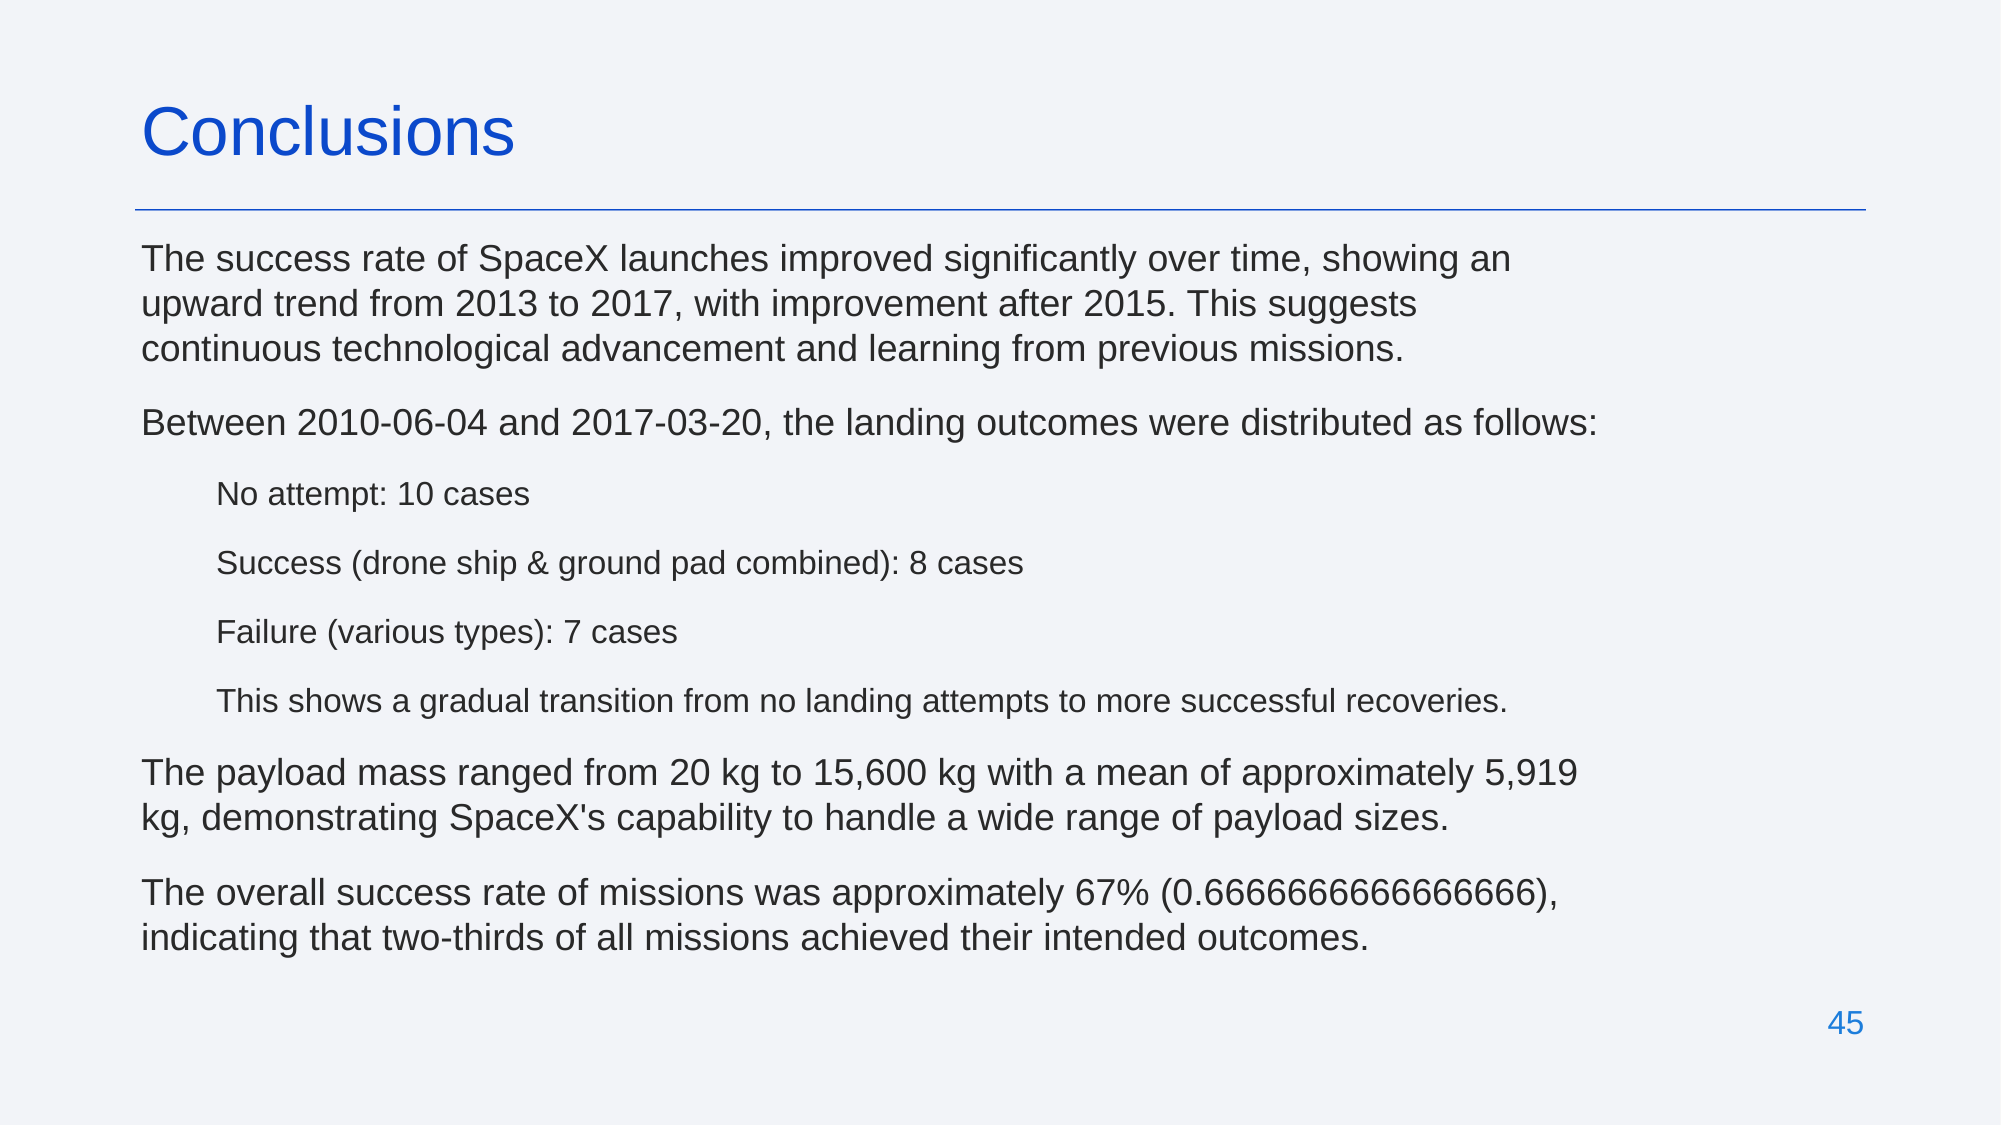

Conclusions
The success rate of SpaceX launches improved significantly over time, showing an upward trend from 2013 to 2017, with improvement after 2015. This suggests continuous technological advancement and learning from previous missions.
Between 2010-06-04 and 2017-03-20, the landing outcomes were distributed as follows:
No attempt: 10 cases
Success (drone ship & ground pad combined): 8 cases
Failure (various types): 7 cases
This shows a gradual transition from no landing attempts to more successful recoveries.
The payload mass ranged from 20 kg to 15,600 kg with a mean of approximately 5,919 kg, demonstrating SpaceX's capability to handle a wide range of payload sizes.
The overall success rate of missions was approximately 67% (0.6666666666666666), indicating that two-thirds of all missions achieved their intended outcomes.
45